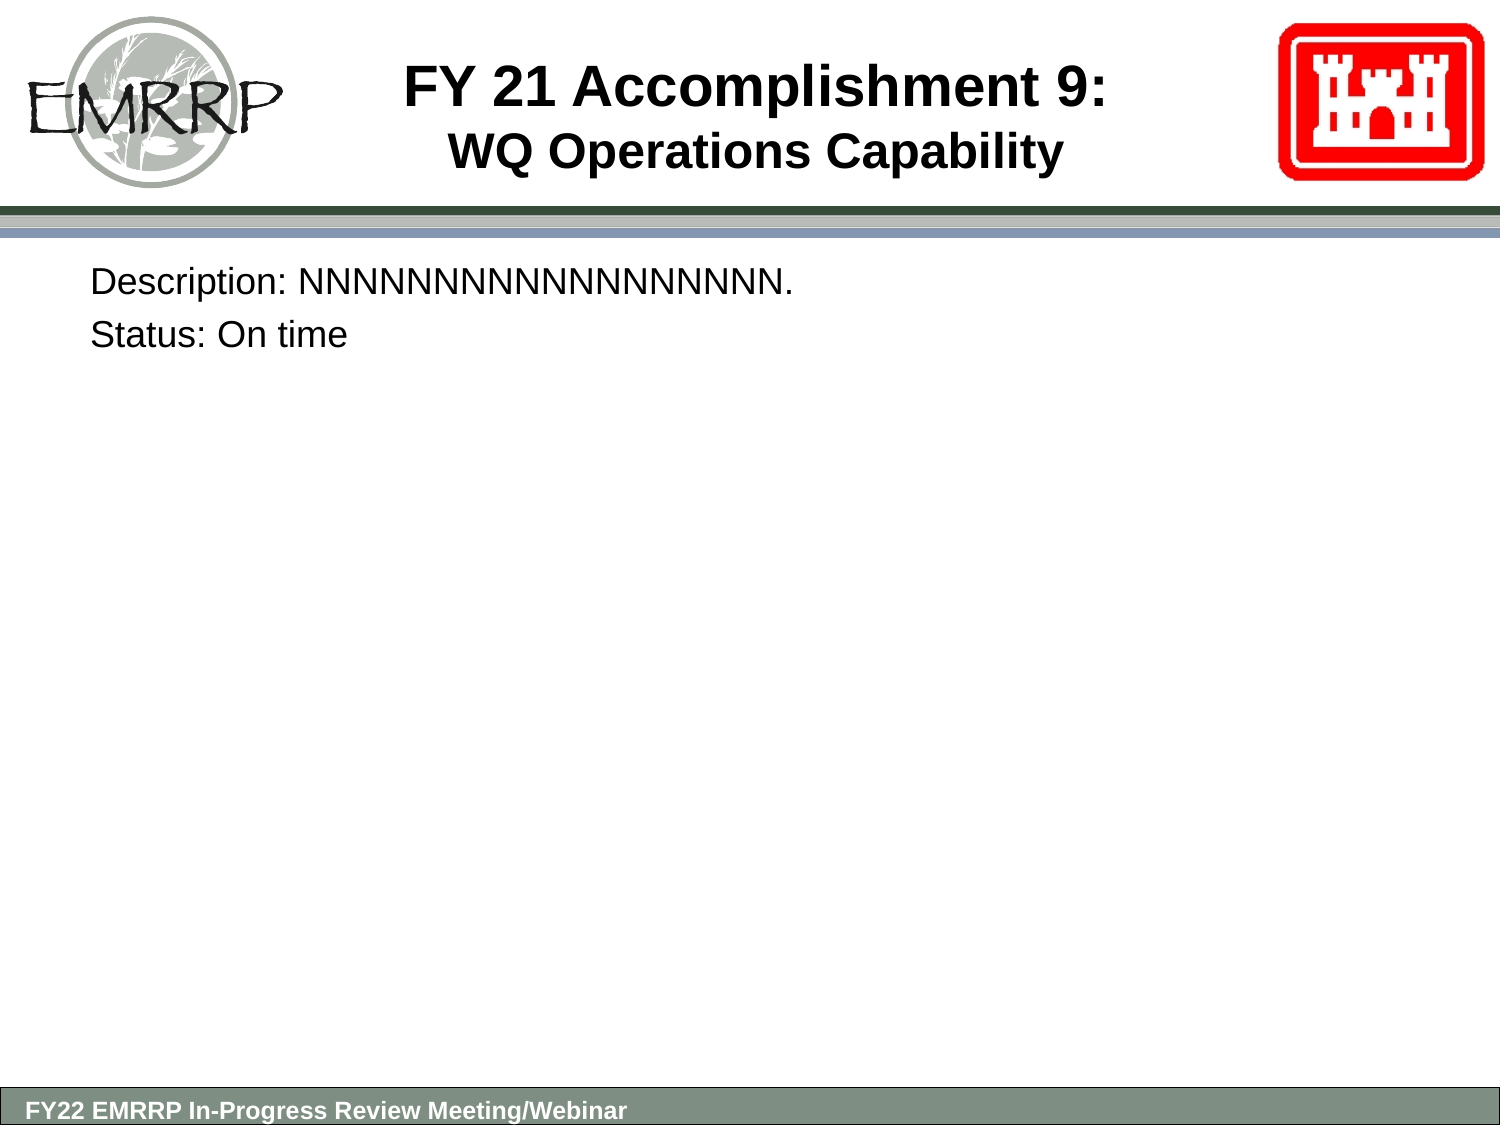

# FY 21 Accomplishment 9: WQ Operations Capability
Description: NNNNNNNNNNNNNNNNNN.
Status: On time